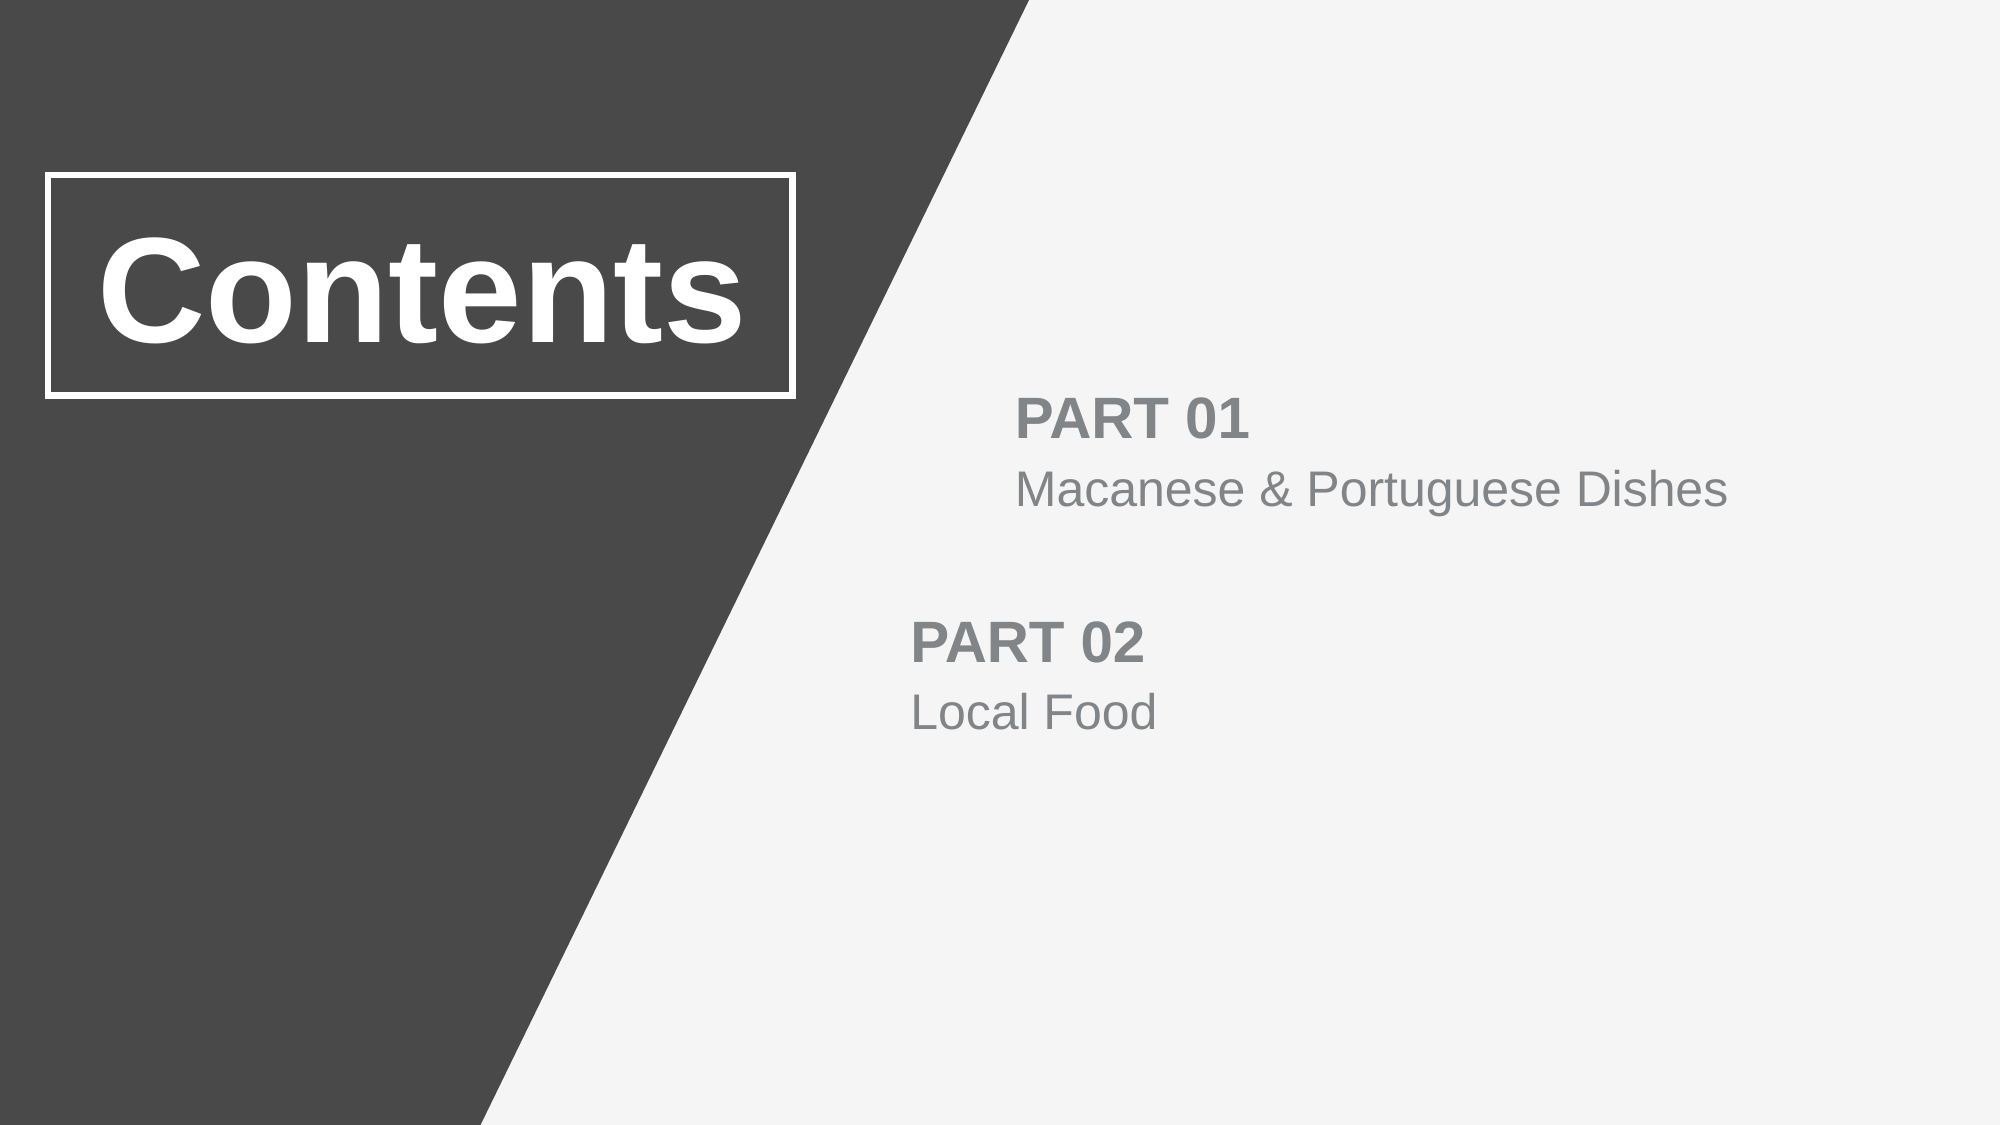

Contents
PART 01
Macanese & Portuguese Dishes
PART 02
Local Food